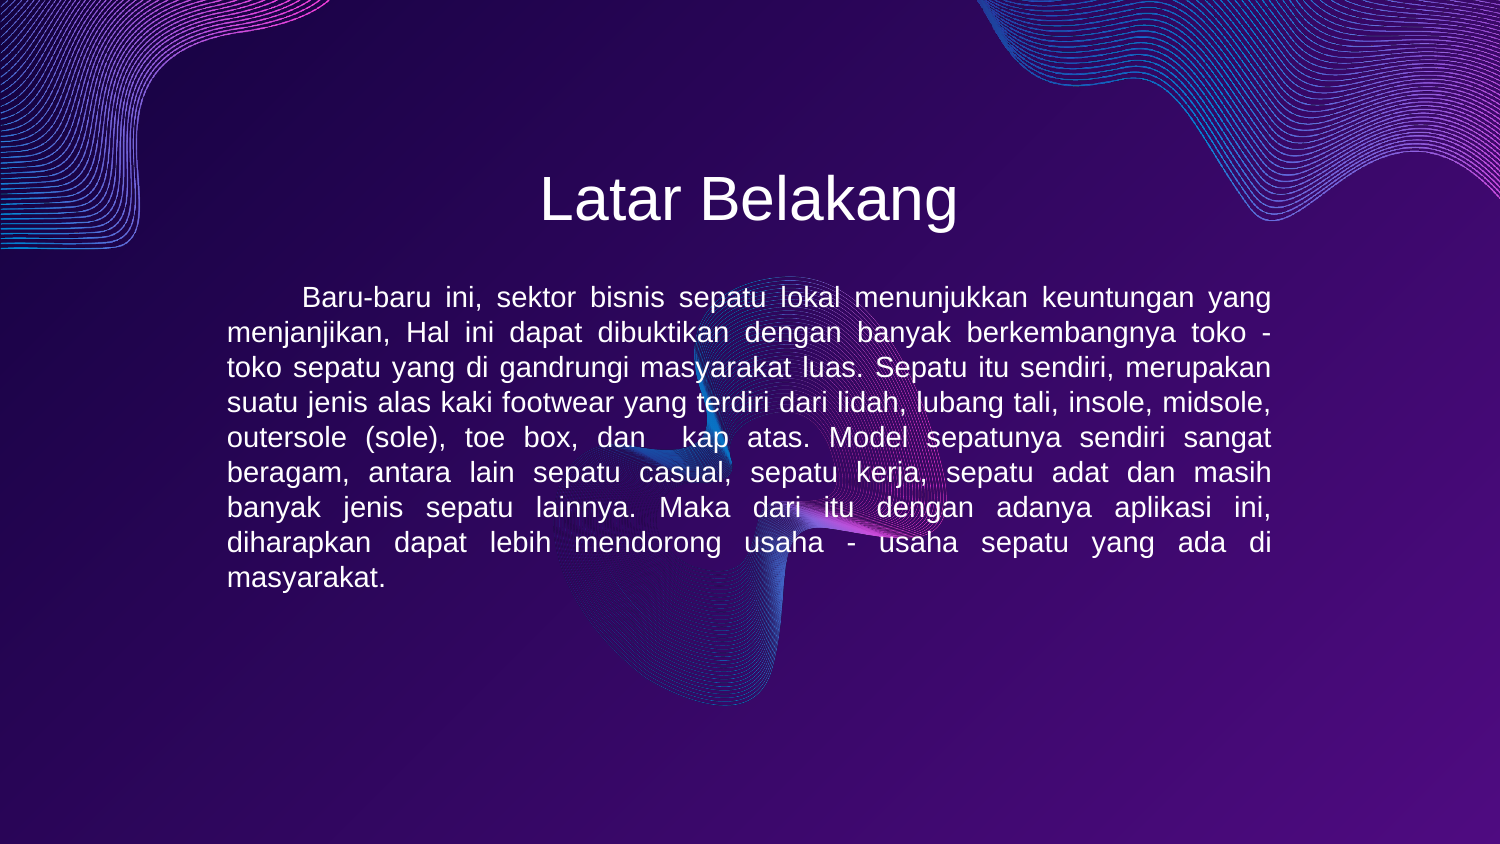

Latar Belakang
Baru-baru ini, sektor bisnis sepatu lokal menunjukkan keuntungan yang menjanjikan, Hal ini dapat dibuktikan dengan banyak berkembangnya toko - toko sepatu yang di gandrungi masyarakat luas. Sepatu itu sendiri, merupakan suatu jenis alas kaki footwear yang terdiri dari lidah, lubang tali, insole, midsole, outersole (sole), toe box, dan  kap atas. Model sepatunya sendiri sangat beragam, antara lain sepatu casual, sepatu kerja, sepatu adat dan masih banyak jenis sepatu lainnya. Maka dari itu dengan adanya aplikasi ini, diharapkan dapat lebih mendorong usaha - usaha sepatu yang ada di masyarakat.